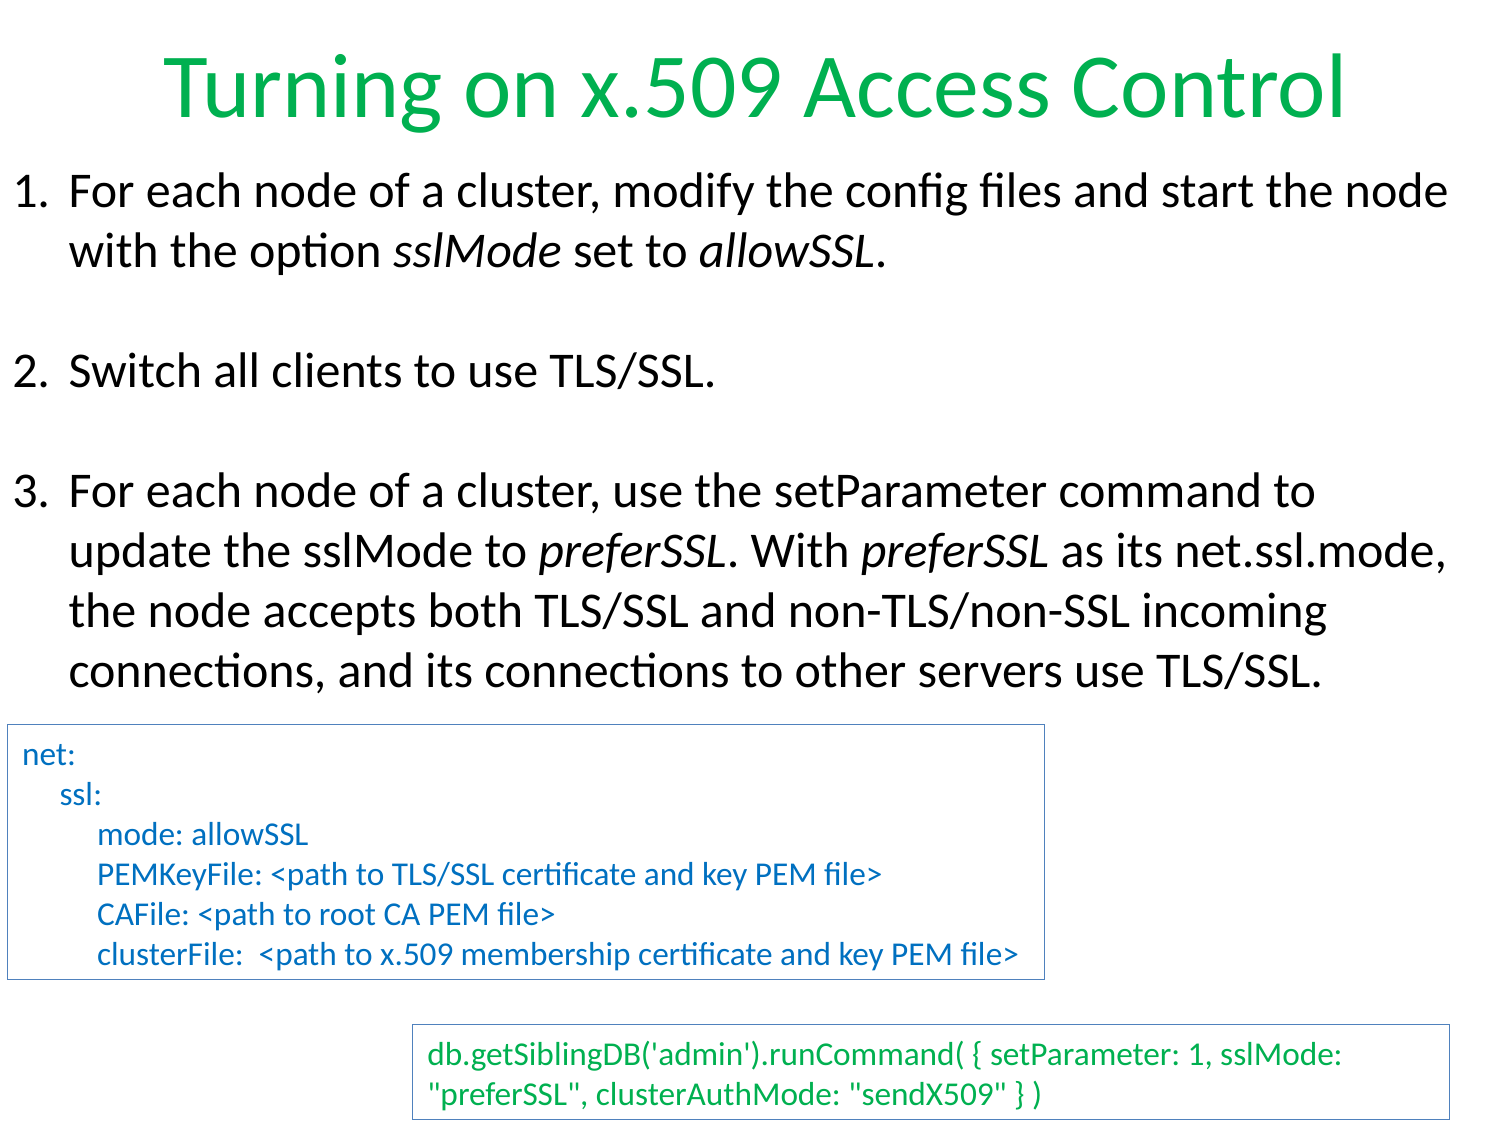

# Turning on x.509 Access Control
For each node of a cluster, modify the config files and start the node with the option sslMode set to allowSSL.

Switch all clients to use TLS/SSL.

For each node of a cluster, use the setParameter command to update the sslMode to preferSSL. With preferSSL as its net.ssl.mode, the node accepts both TLS/SSL and non-TLS/non-SSL incoming connections, and its connections to other servers use TLS/SSL.
net:
     ssl:
          mode: allowSSL
          PEMKeyFile: <path to TLS/SSL certificate and key PEM file>
          CAFile: <path to root CA PEM file>
          clusterFile:  <path to x.509 membership certificate and key PEM file>
db.getSiblingDB('admin').runCommand( { setParameter: 1, sslMode: "preferSSL", clusterAuthMode: "sendX509" } )